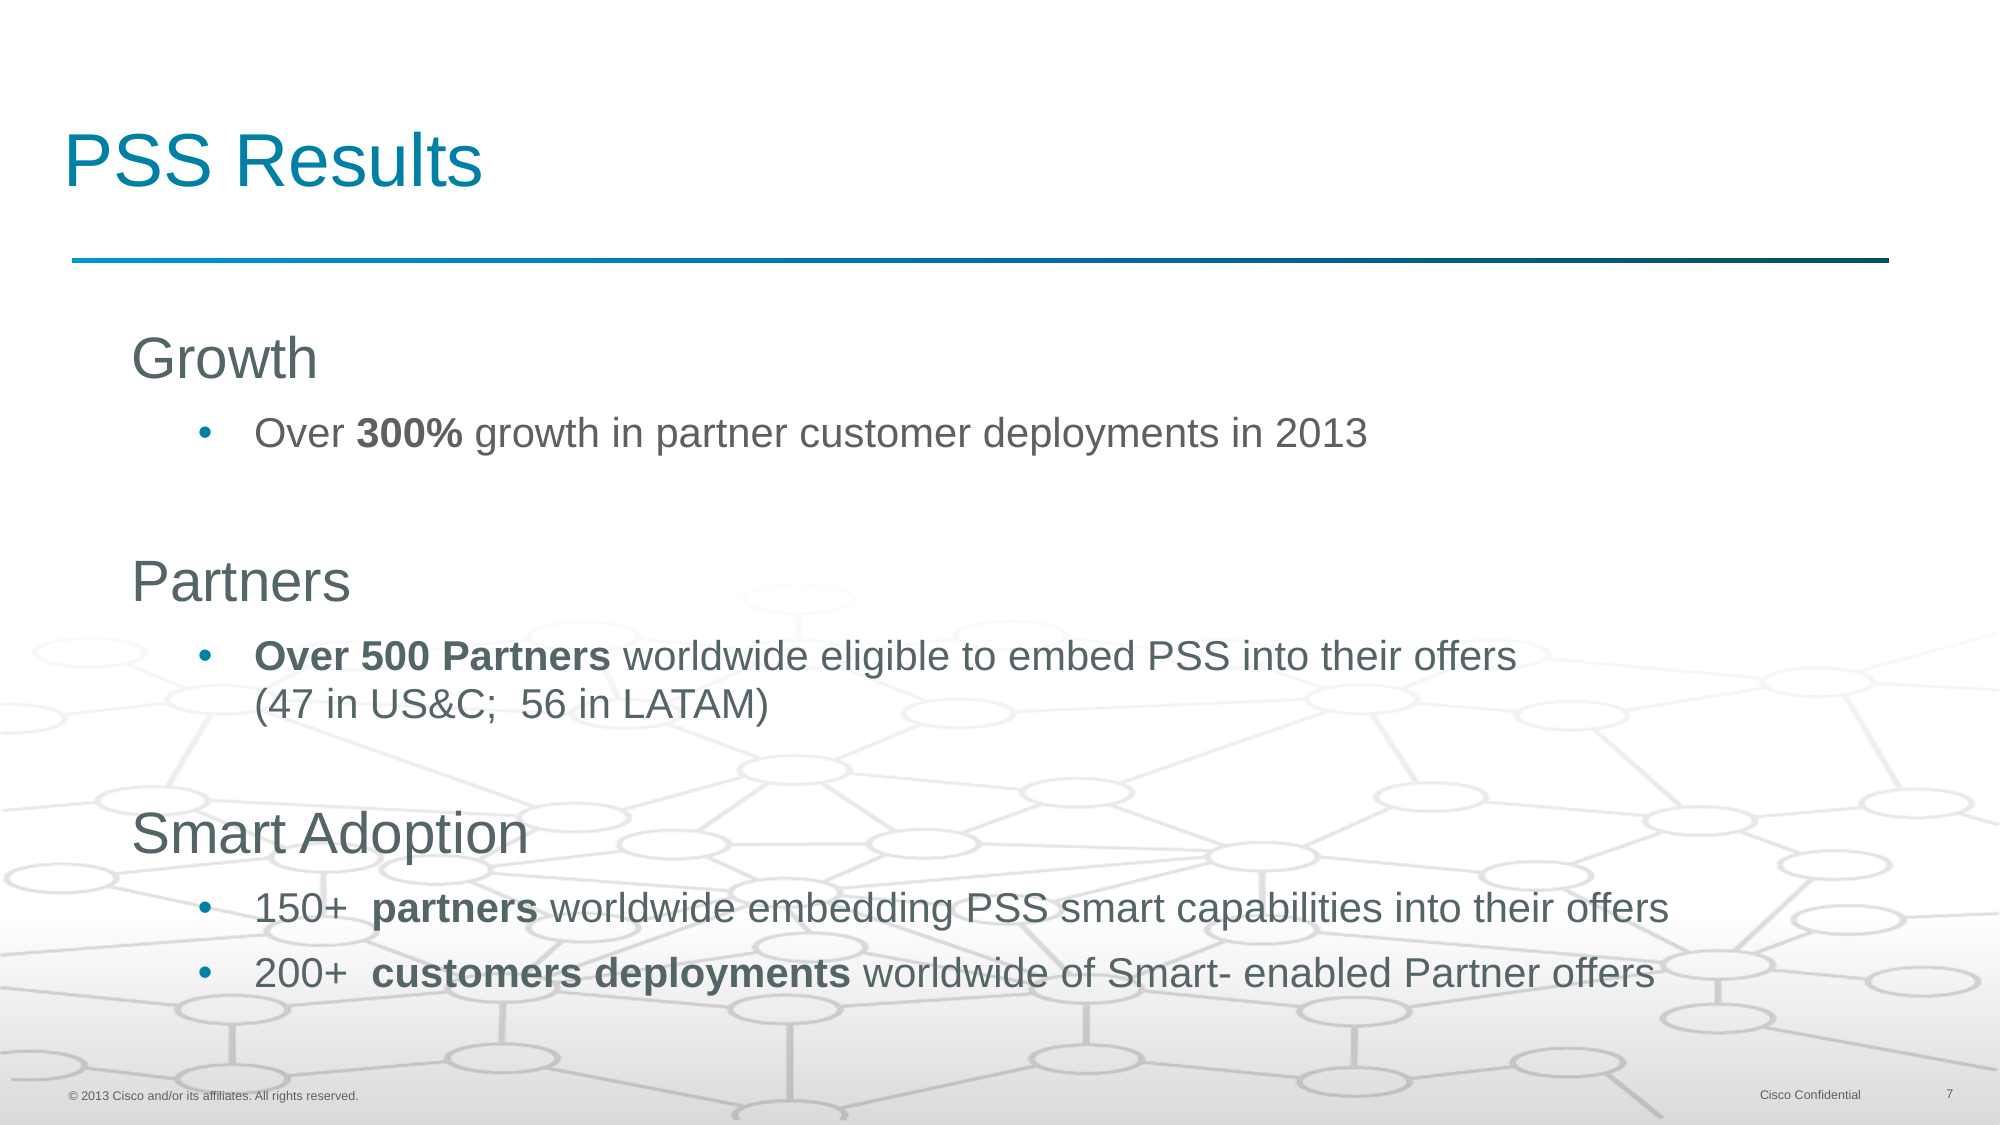

# PSS Results

Growth
Over 300% growth in partner customer deployments in 2013
Partners
Over 500 Partners worldwide eligible to embed PSS into their offers
(47 in US&C;  56 in LATAM)
Smart Adoption
150+  partners worldwide embedding PSS smart capabilities into their offers
200+  customers deployments worldwide of Smart- enabled Partner offers